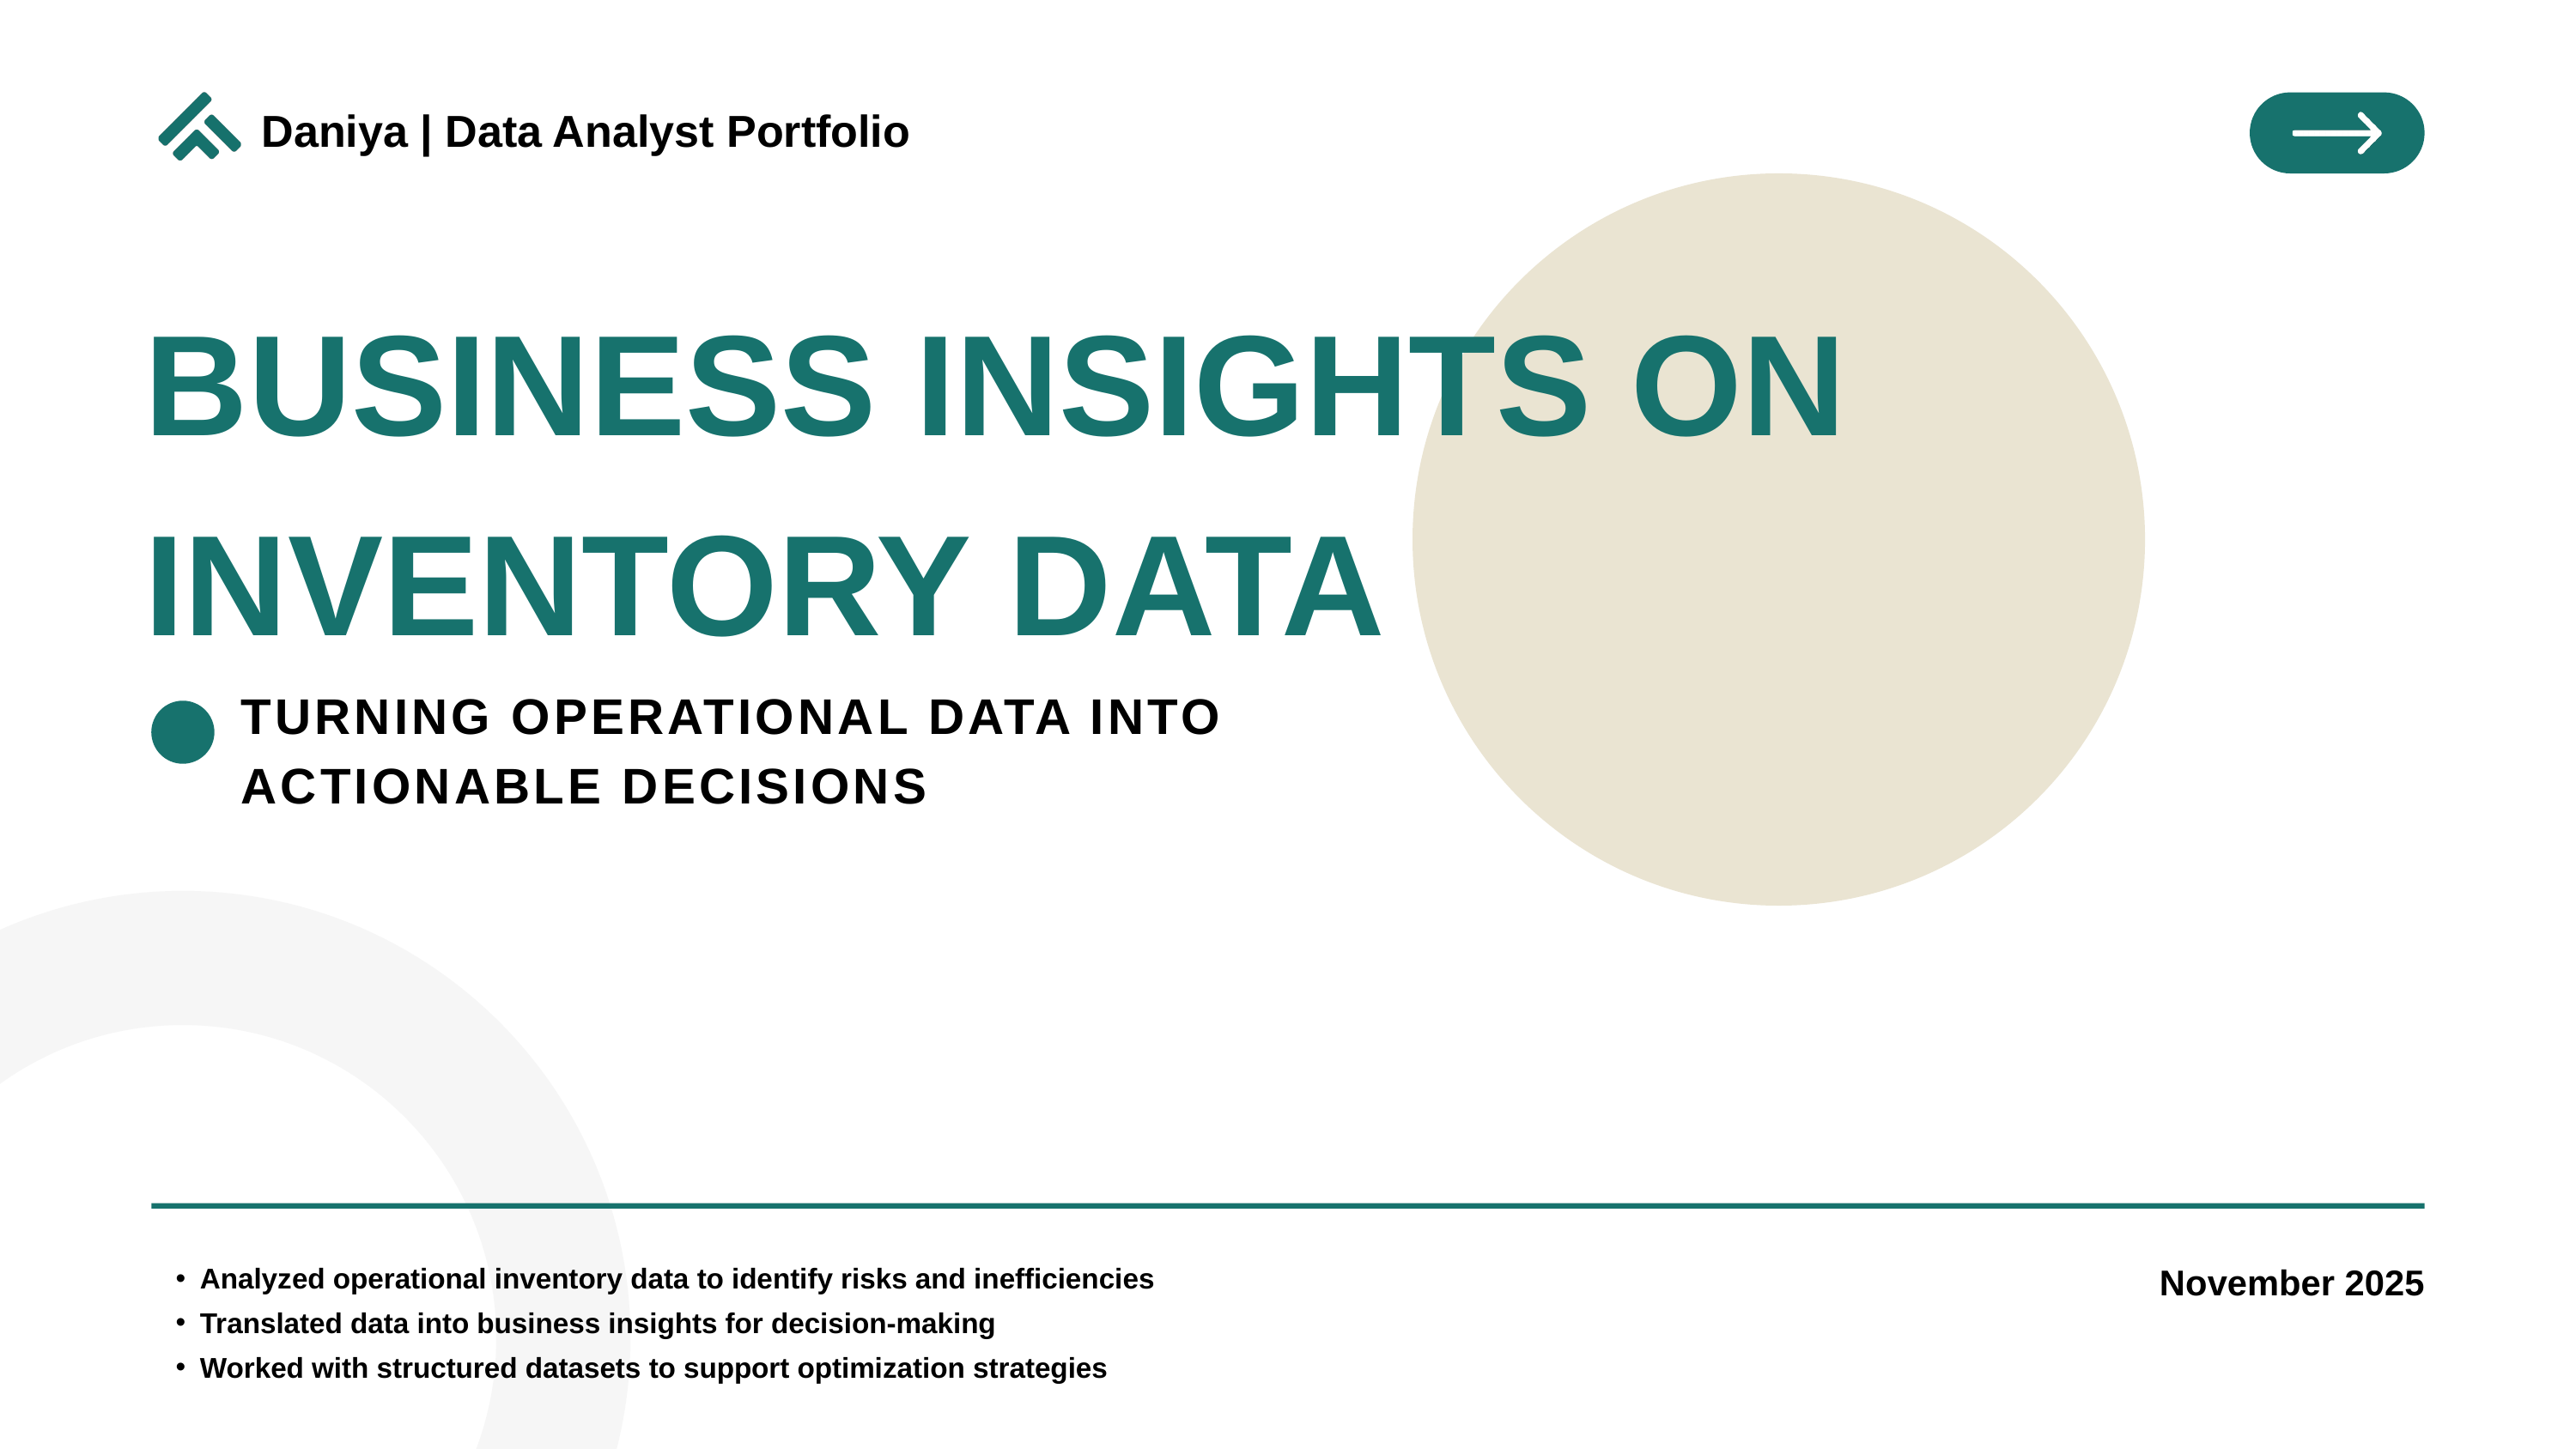

Daniya | Data Analyst Portfolio

BUSINESS INSIGHTS ON INVENTORY DATA
TURNING OPERATIONAL DATA INTO ACTIONABLE DECISIONS

November 2025
Analyzed operational inventory data to identify risks and inefficiencies
Translated data into business insights for decision-making
Worked with structured datasets to support optimization strategies